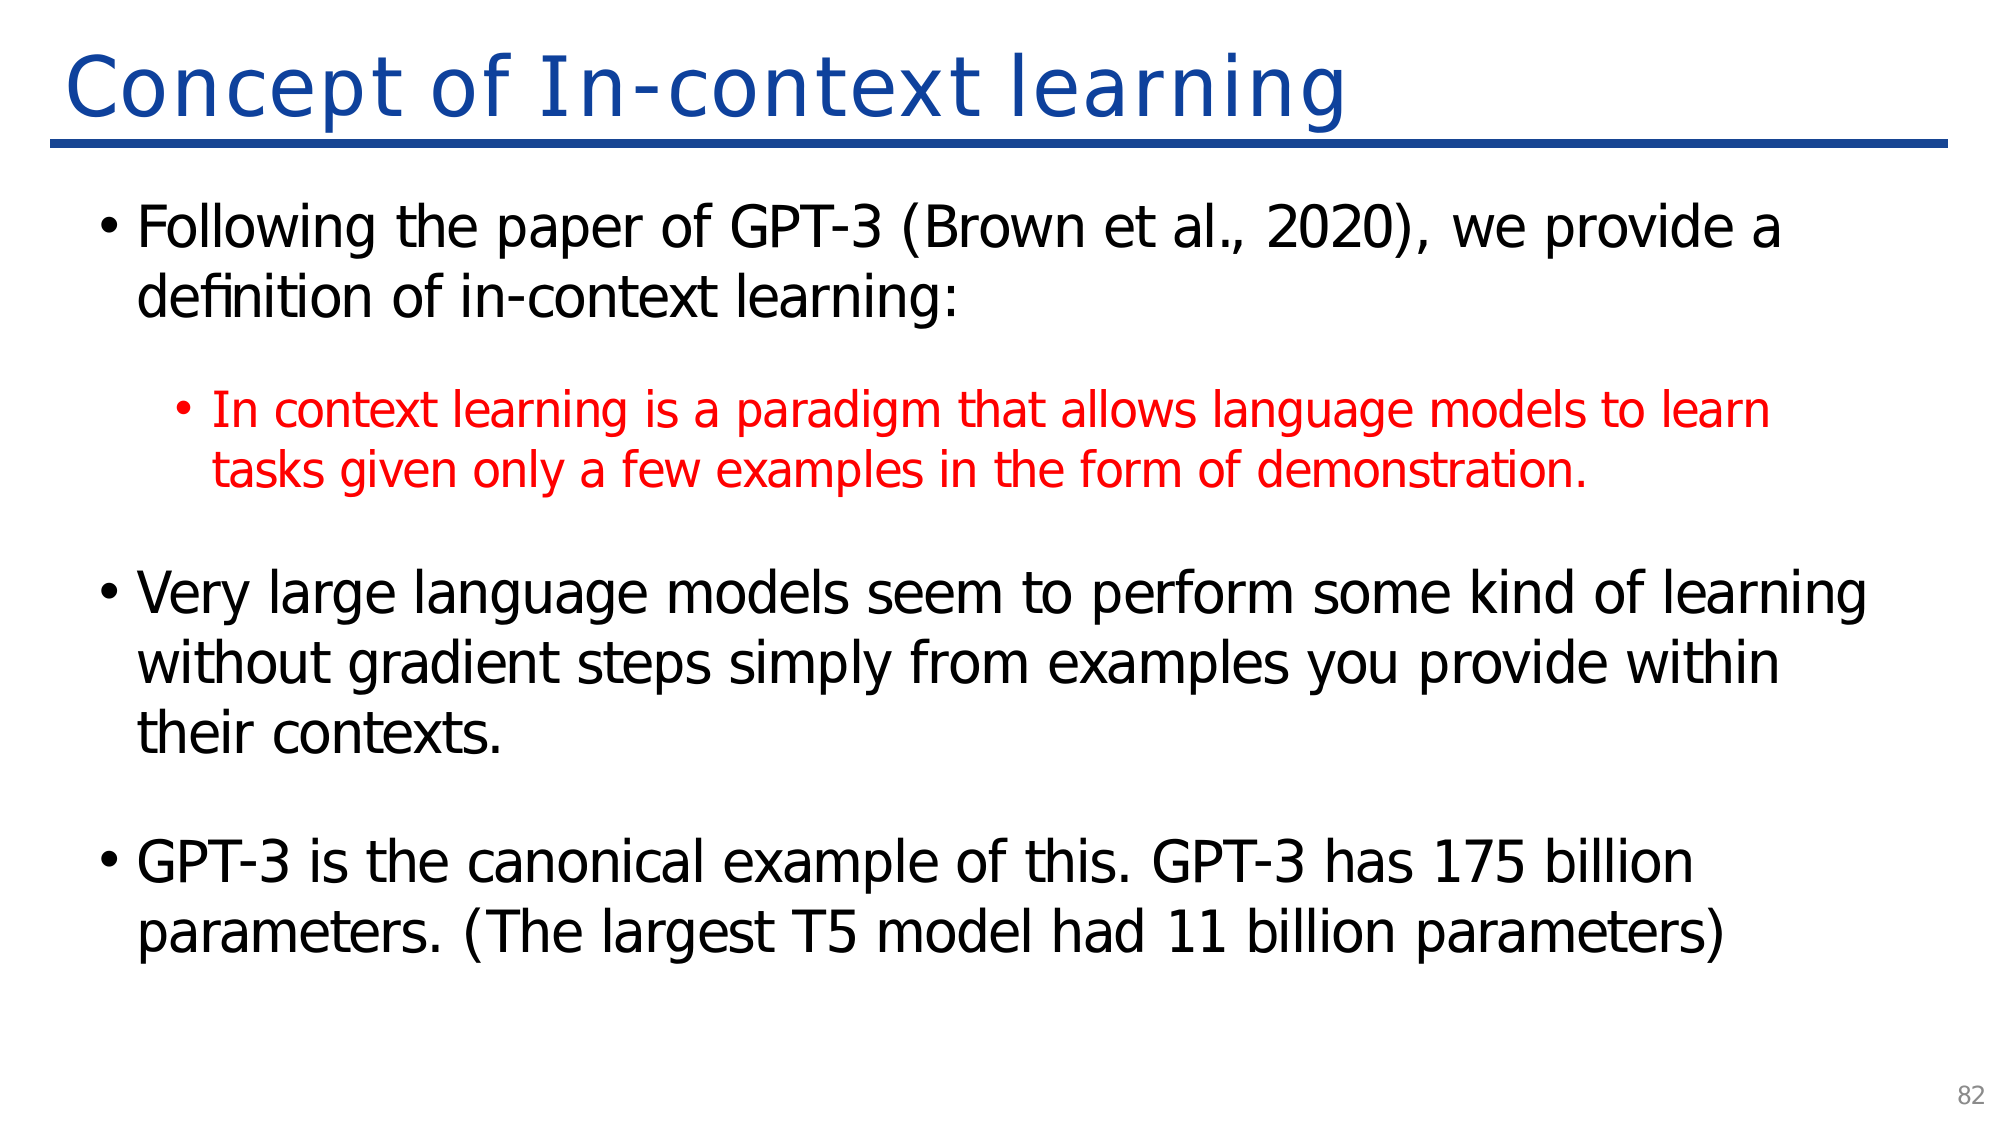

# Concept of In-context learning
Following the paper of GPT-3 (Brown et al., 2020), we provide a definition of in-context learning:
In context learning is a paradigm that allows language models to learn tasks given only a few examples in the form of demonstration.
Very large language models seem to perform some kind of learning without gradient steps simply from examples you provide within their contexts.
GPT-3 is the canonical example of this. GPT-3 has 175 billion parameters. (The largest T5 model had 11 billion parameters)
82